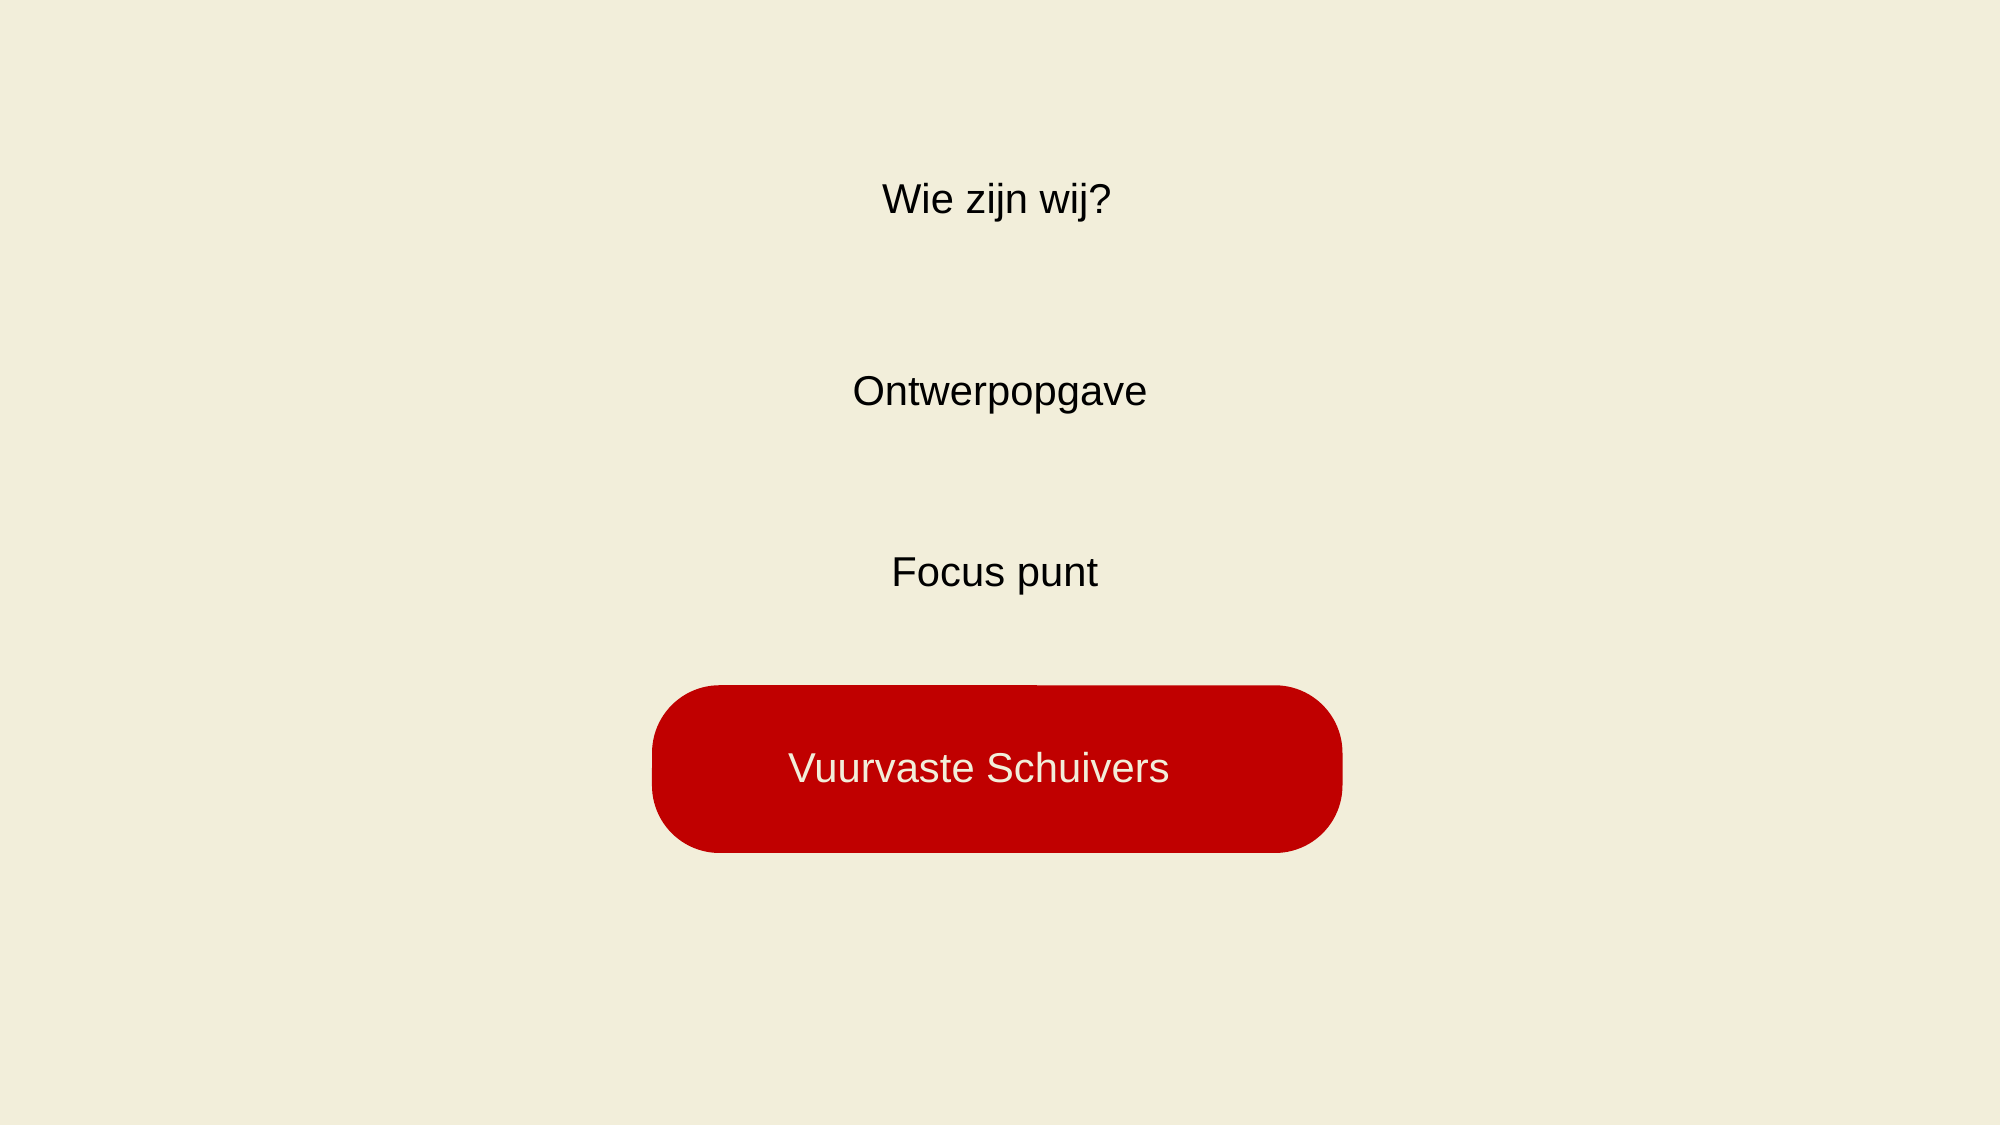

Wie zijn wij?
Ontwerpopgave
Focus punt

Vuurvaste Schuivers
Vervolgstappen